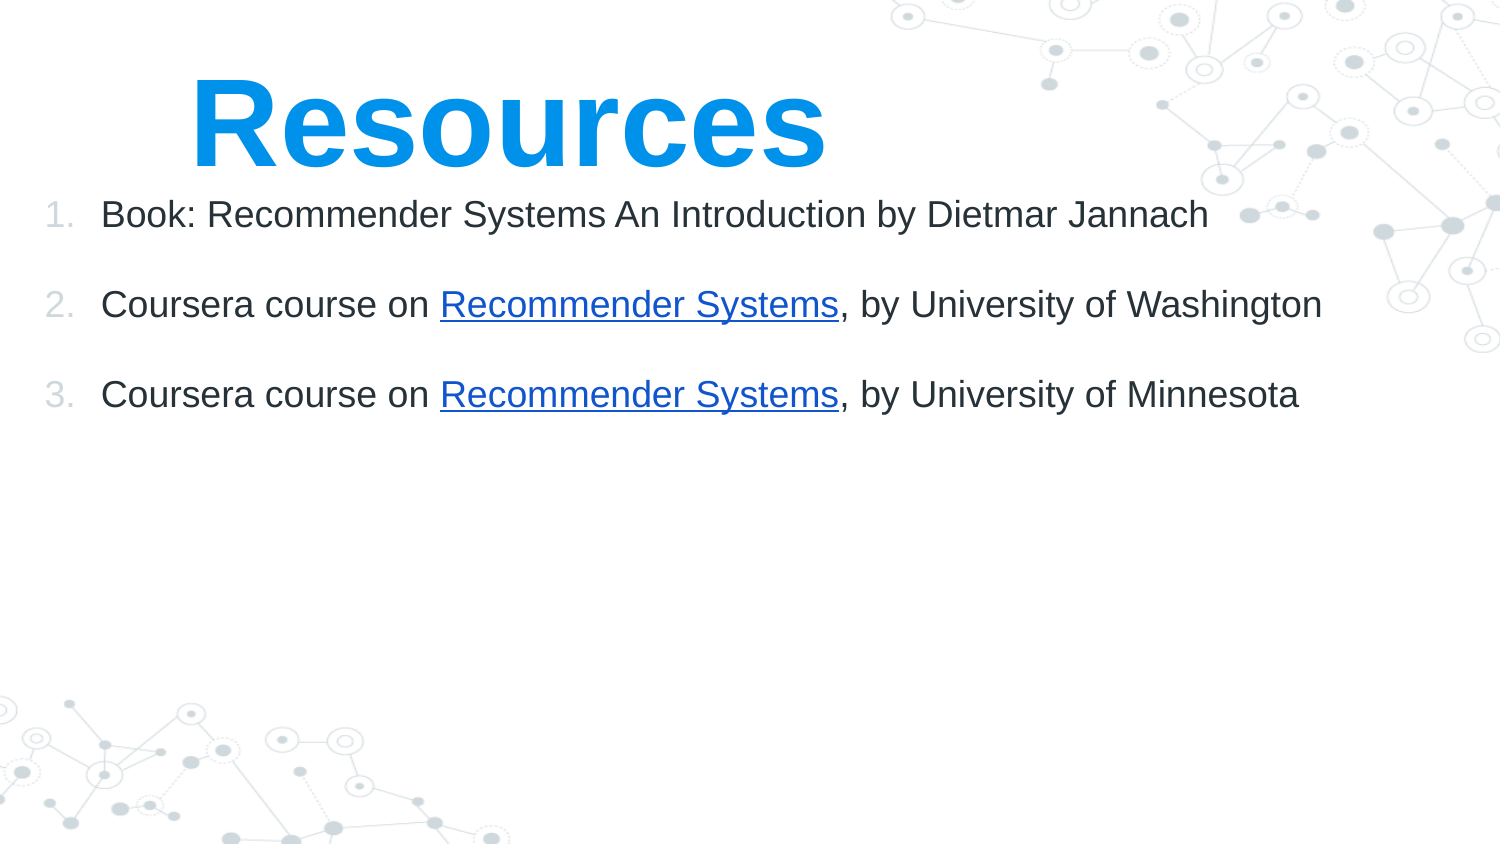

Resources

Book: Recommender Systems An Introduction by Dietmar Jannach

Coursera course on Recommender Systems, by University of Washington

Coursera course on Recommender Systems, by University of Minnesota